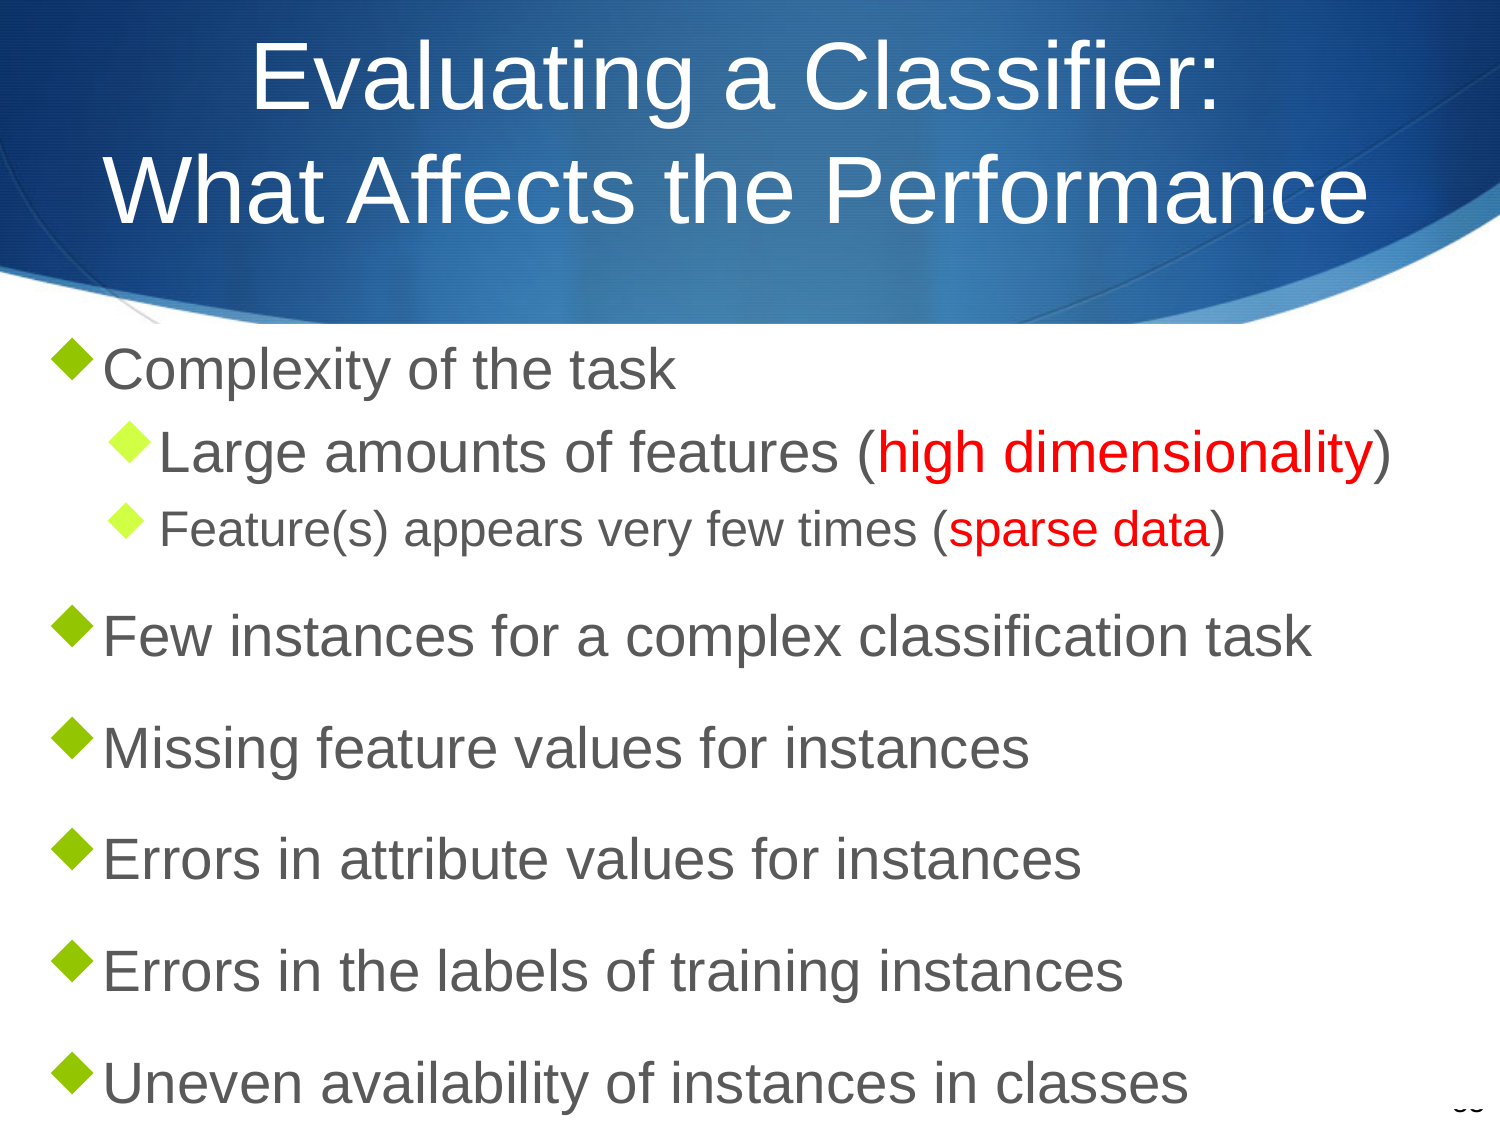

# Evaluating a Classifier: What Affects the Performance
Complexity of the task
Large amounts of features (high dimensionality)
Feature(s) appears very few times (sparse data)
Few instances for a complex classification task
Missing feature values for instances
Errors in attribute values for instances
Errors in the labels of training instances
Uneven availability of instances in classes
53